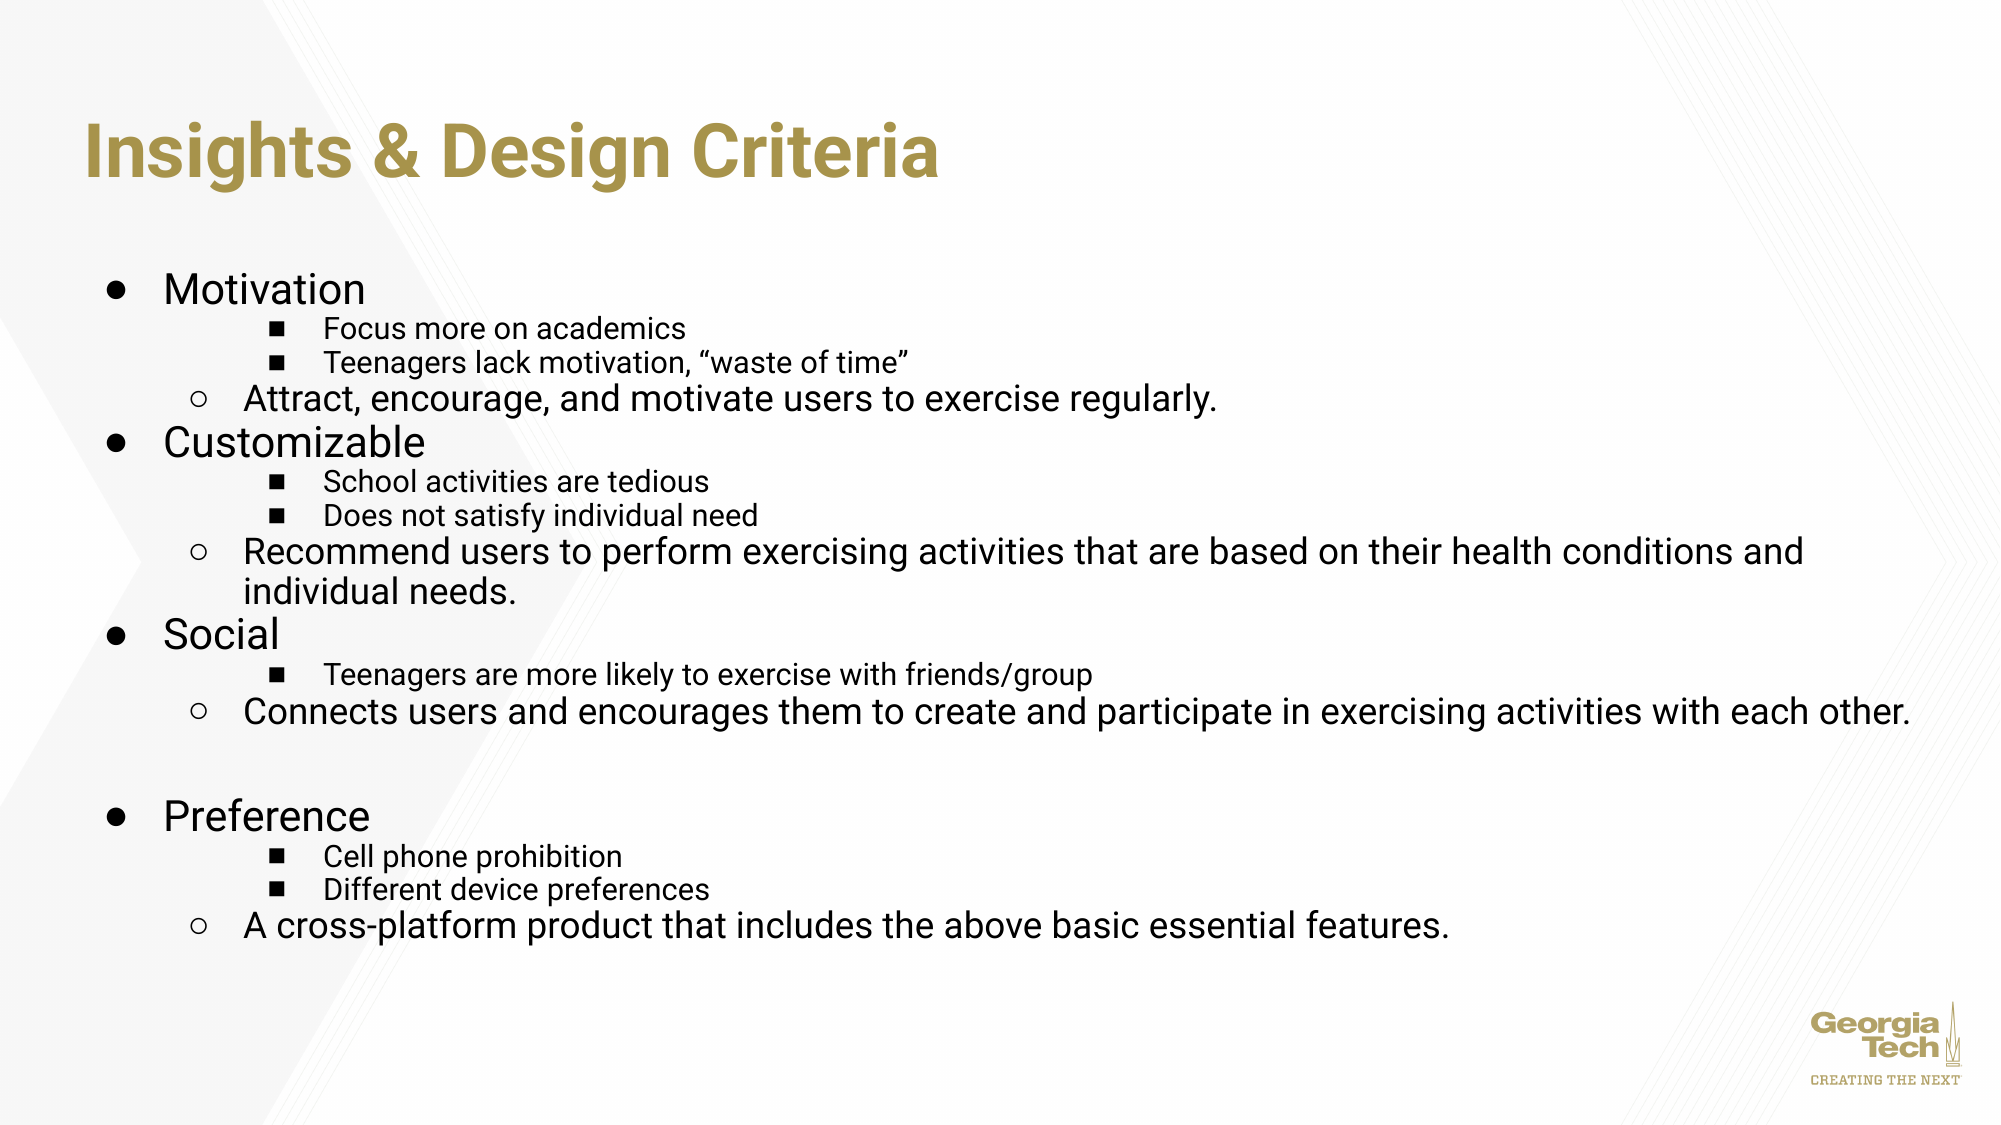

# Insights & Design Criteria
Motivation
Focus more on academics
Teenagers lack motivation, “waste of time”
Attract, encourage, and motivate users to exercise regularly.
Customizable
School activities are tedious
Does not satisfy individual need
Recommend users to perform exercising activities that are based on their health conditions and individual needs.
Social
Teenagers are more likely to exercise with friends/group
Connects users and encourages them to create and participate in exercising activities with each other.

Preference
Cell phone prohibition
Different device preferences
A cross-platform product that includes the above basic essential features.